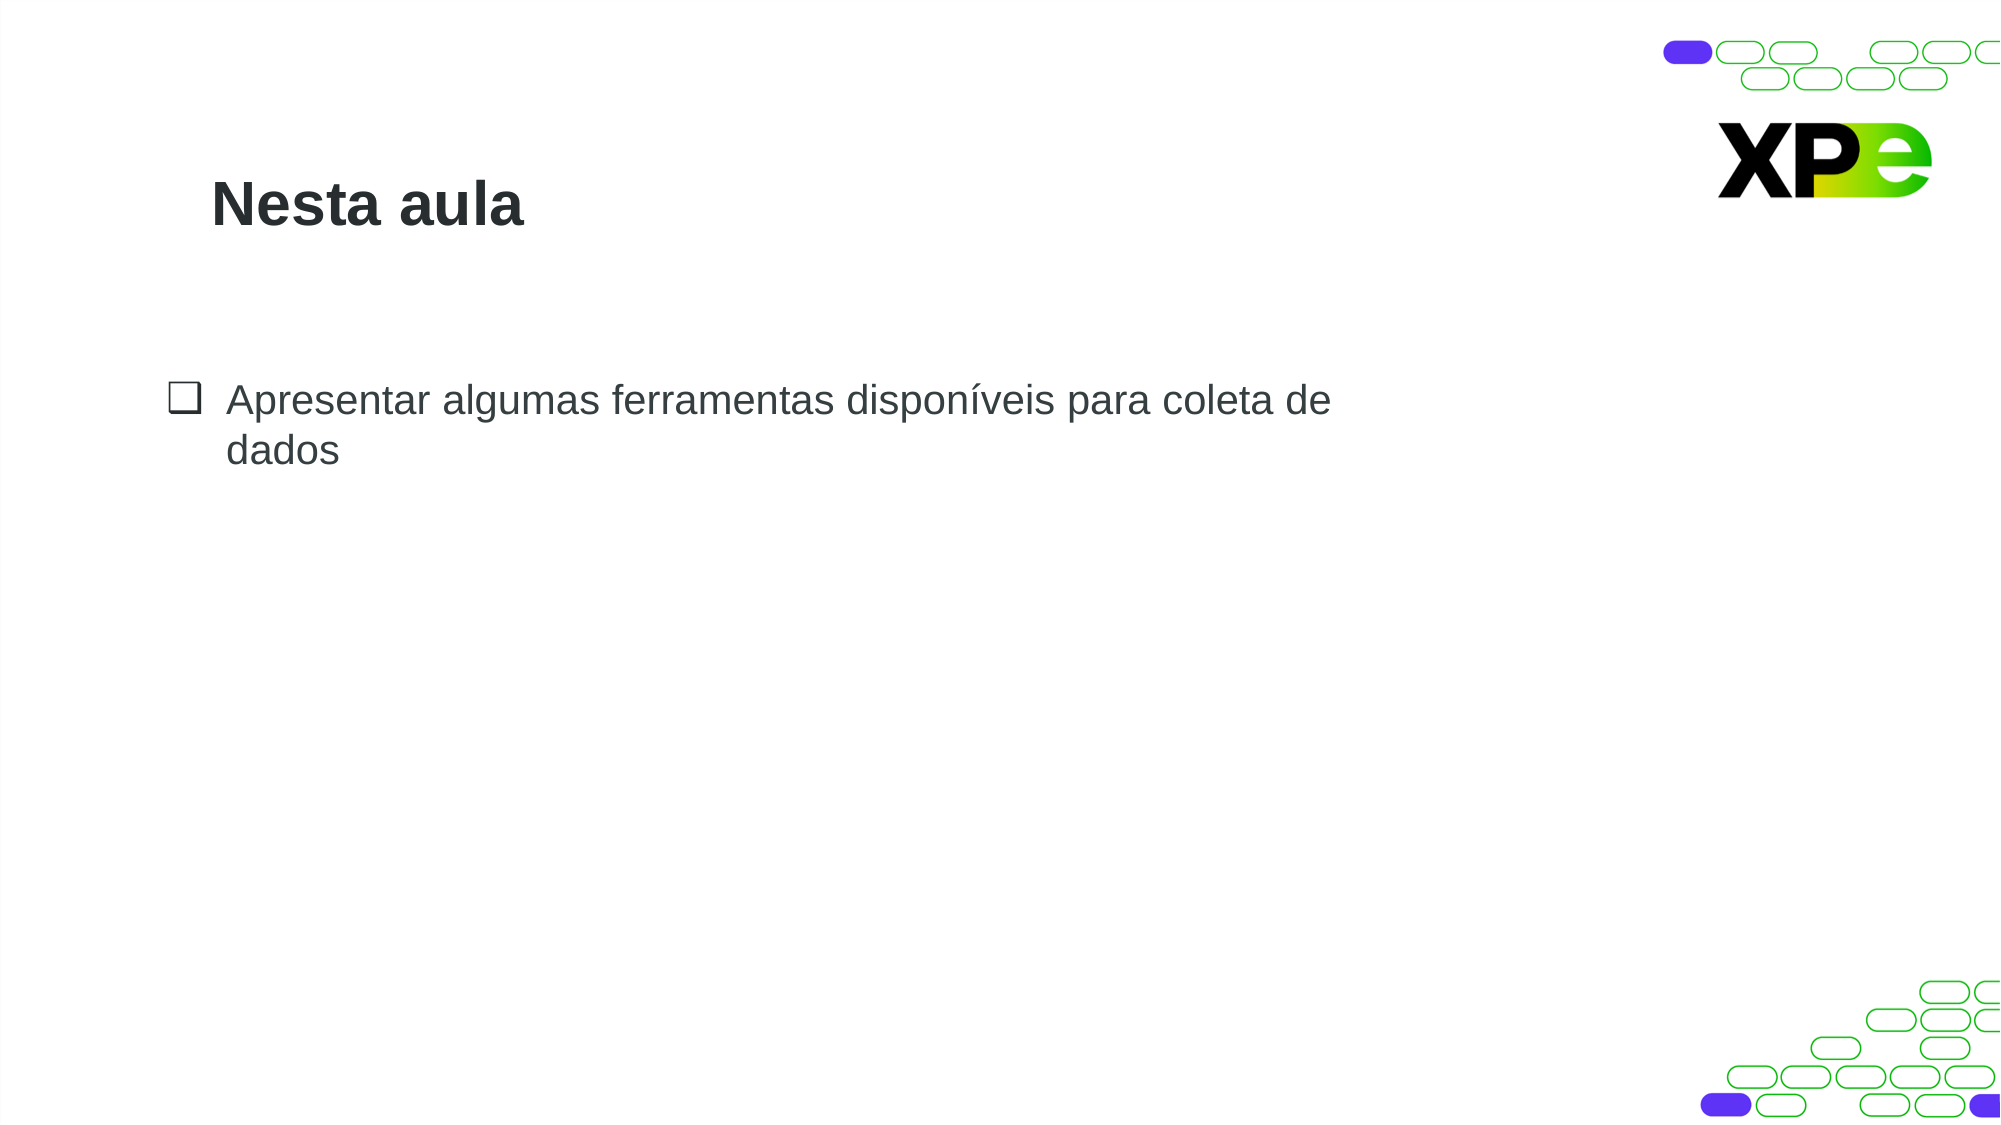

# Nesta aula
Apresentar algumas ferramentas disponíveis para coleta de dados